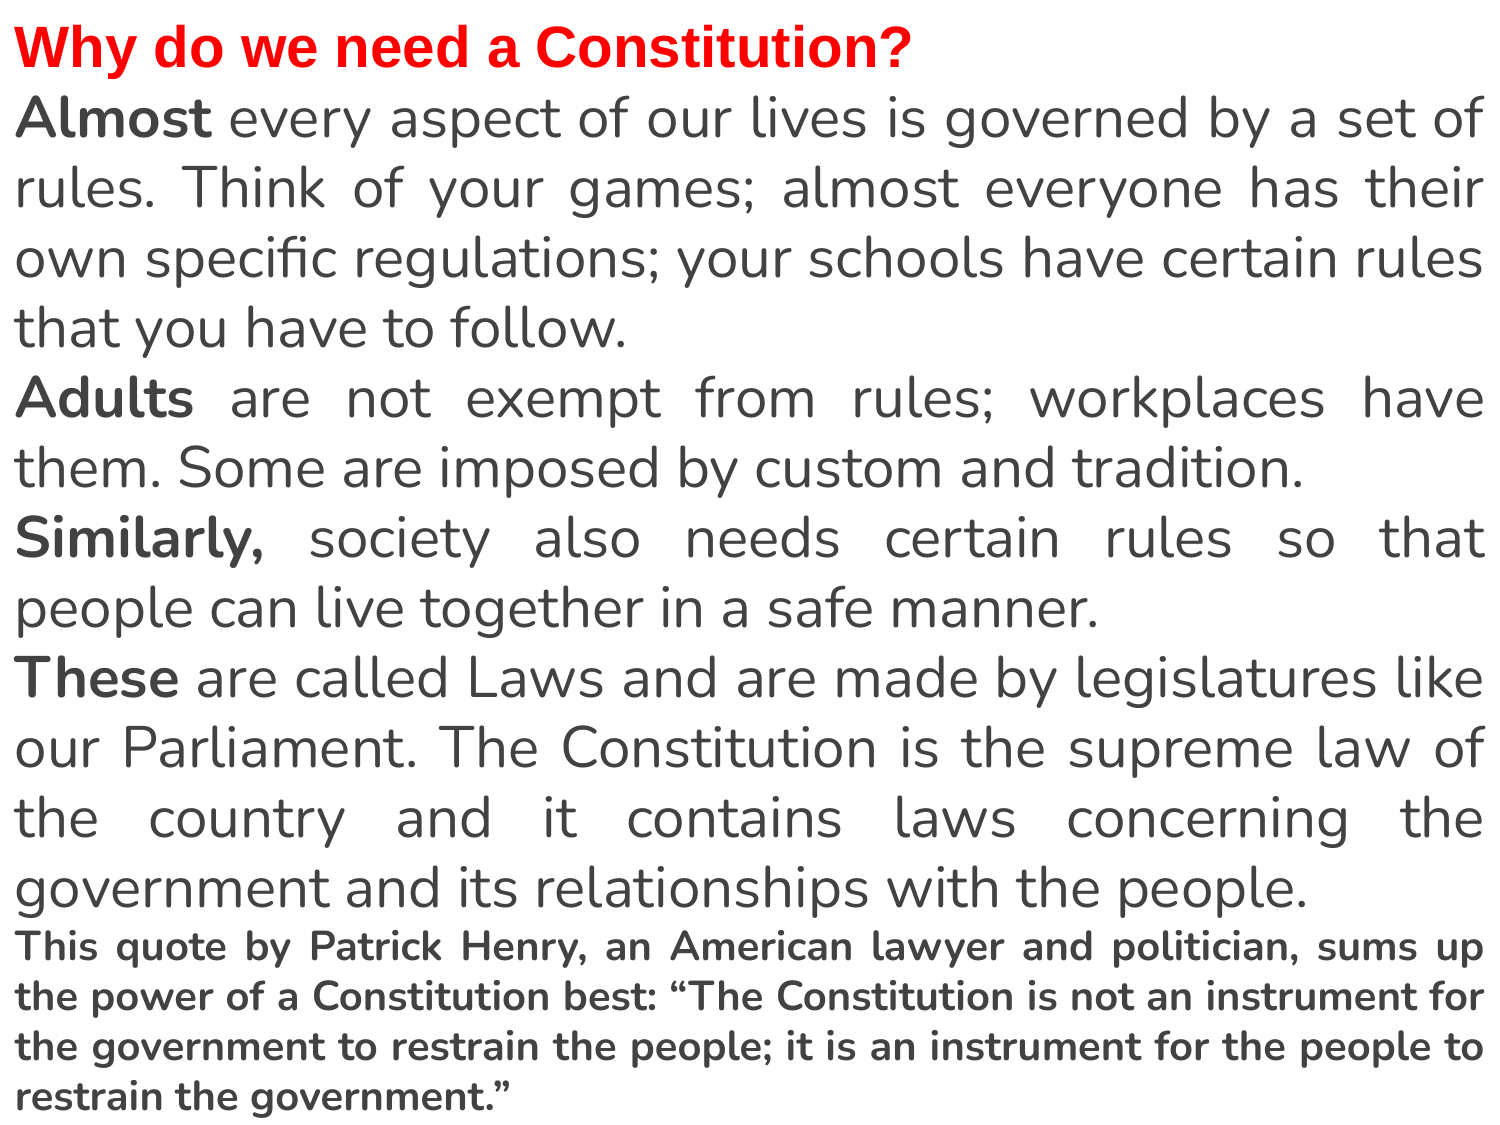

Why do we need a Constitution?
Almost every aspect of our lives is governed by a set of rules. Think of your games; almost everyone has their own specific regulations; your schools have certain rules that you have to follow.
Adults are not exempt from rules; workplaces have them. Some are imposed by custom and tradition.
Similarly, society also needs certain rules so that people can live together in a safe manner.
These are called Laws and are made by legislatures like our Parliament. The Constitution is the supreme law of the country and it contains laws concerning the government and its relationships with the people.
This quote by Patrick Henry, an American lawyer and politician, sums up the power of a Constitution best: “The Constitution is not an instrument for the government to restrain the people; it is an instrument for the people to restrain the government.”